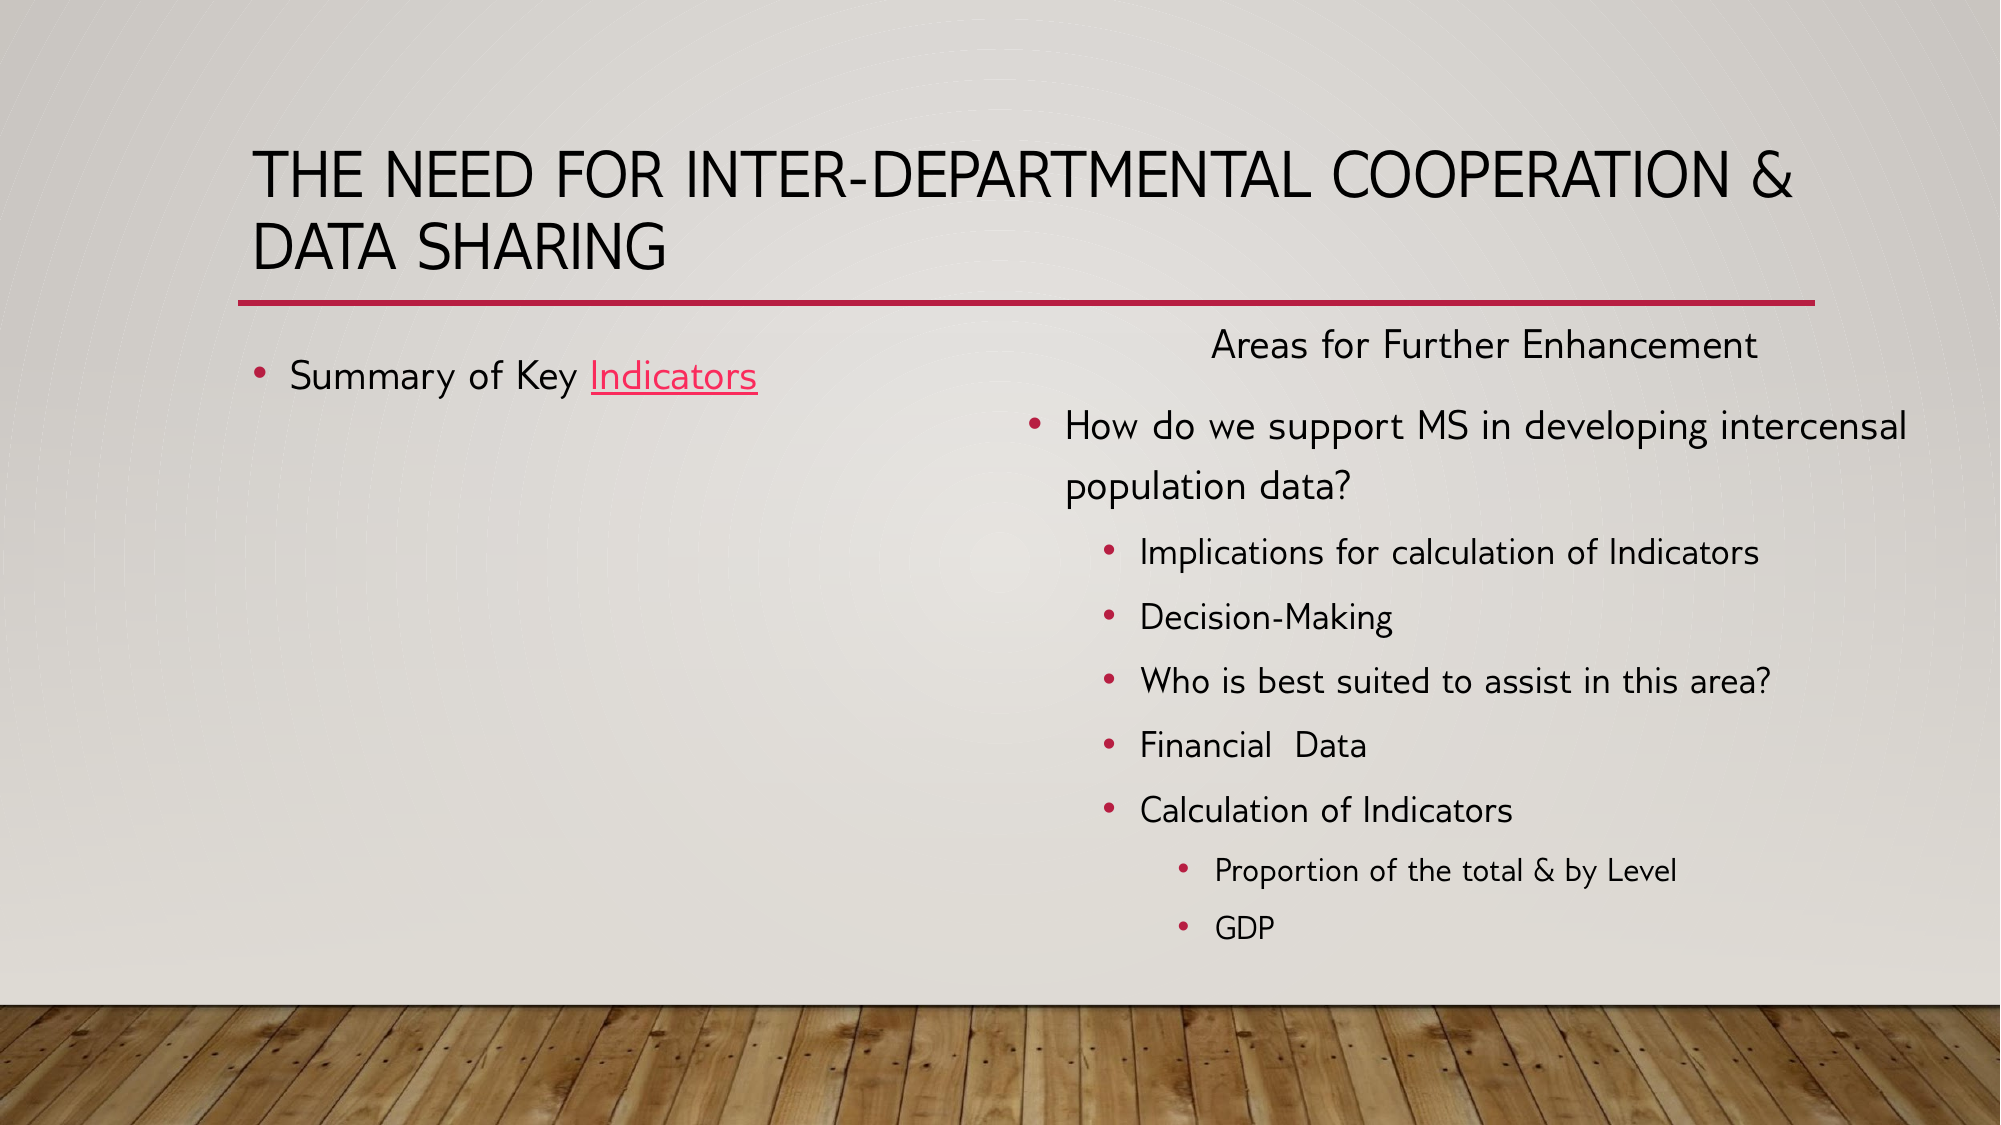

# THE NEED FOR INTER-DEPARTMENTAL COOPERATION & DATA SHARING
Areas for Further Enhancement
How do we support MS in developing intercensal population data?
Implications for calculation of Indicators
Decision-Making
Who is best suited to assist in this area?
Financial  Data
Calculation of Indicators
Proportion of the total & by Level
GDP
Summary of Key Indicators